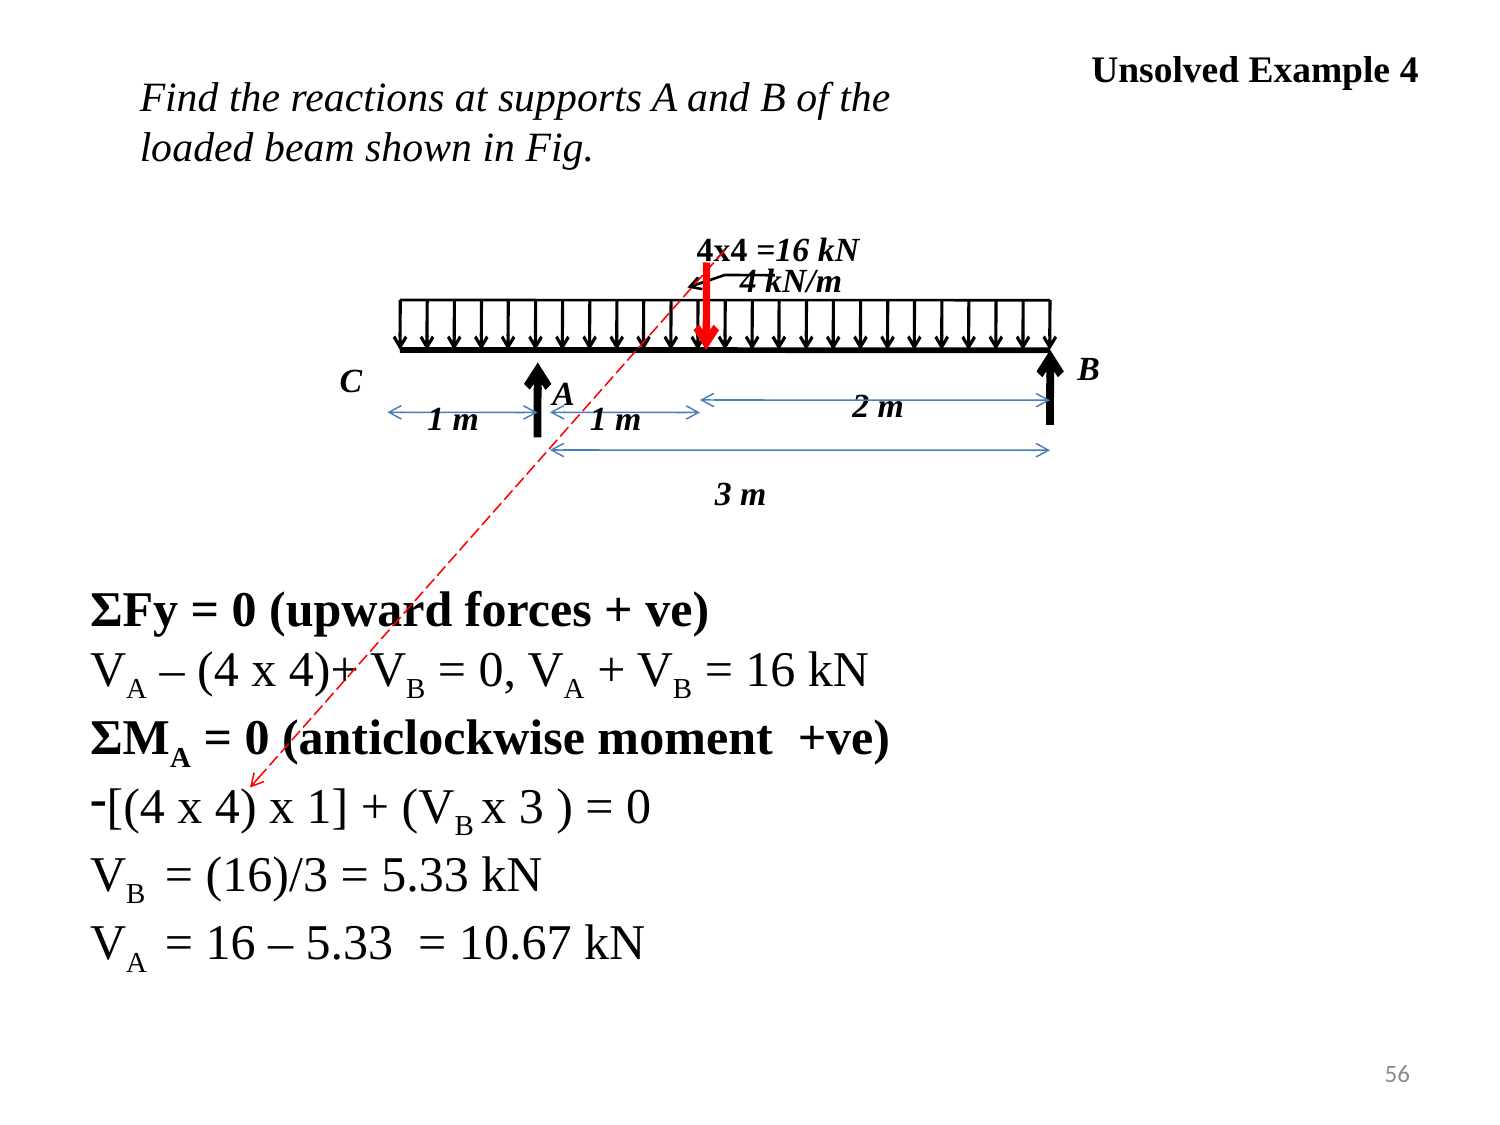

Unsolved Example 4
Find the reactions at supports A and B of the loaded beam shown in Fig.
4x4 =16 kN
4 kN/m
B
C
A
2 m
1 m
1 m
3 m
ΣFy = 0 (upward forces + ve)
VA – (4 x 4)+ VB = 0, VA + VB = 16 kN
ΣMA = 0 (anticlockwise moment  +ve)
[(4 x 4) x 1] + (VB x 3 ) = 0
VB  = (16)/3 = 5.33 kN
VA  = 16 – 5.33  = 10.67 kN

56